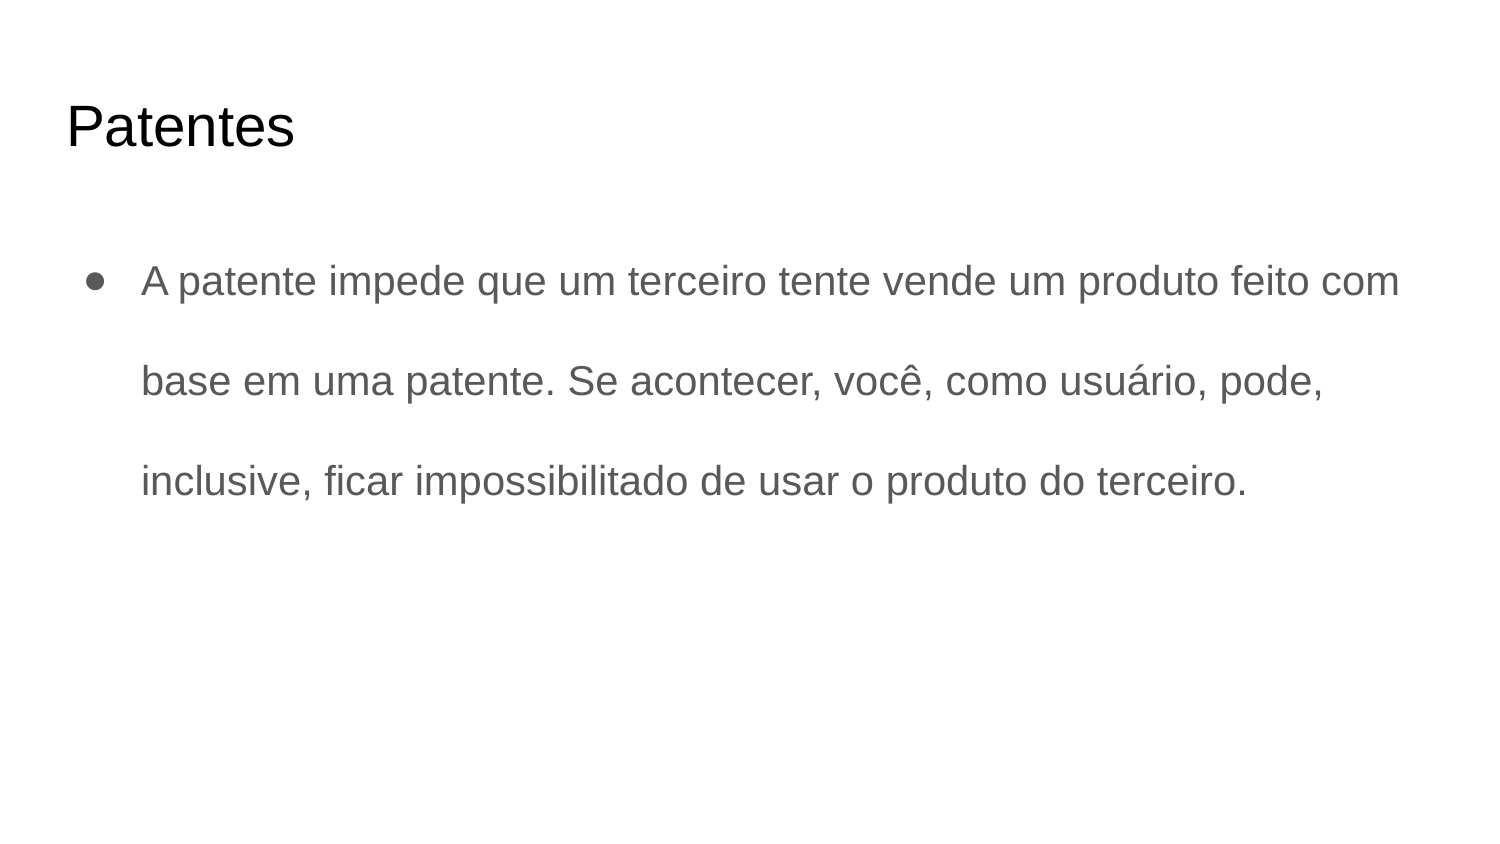

# Patentes
A patente impede que um terceiro tente vende um produto feito com base em uma patente. Se acontecer, você, como usuário, pode, inclusive, ficar impossibilitado de usar o produto do terceiro.